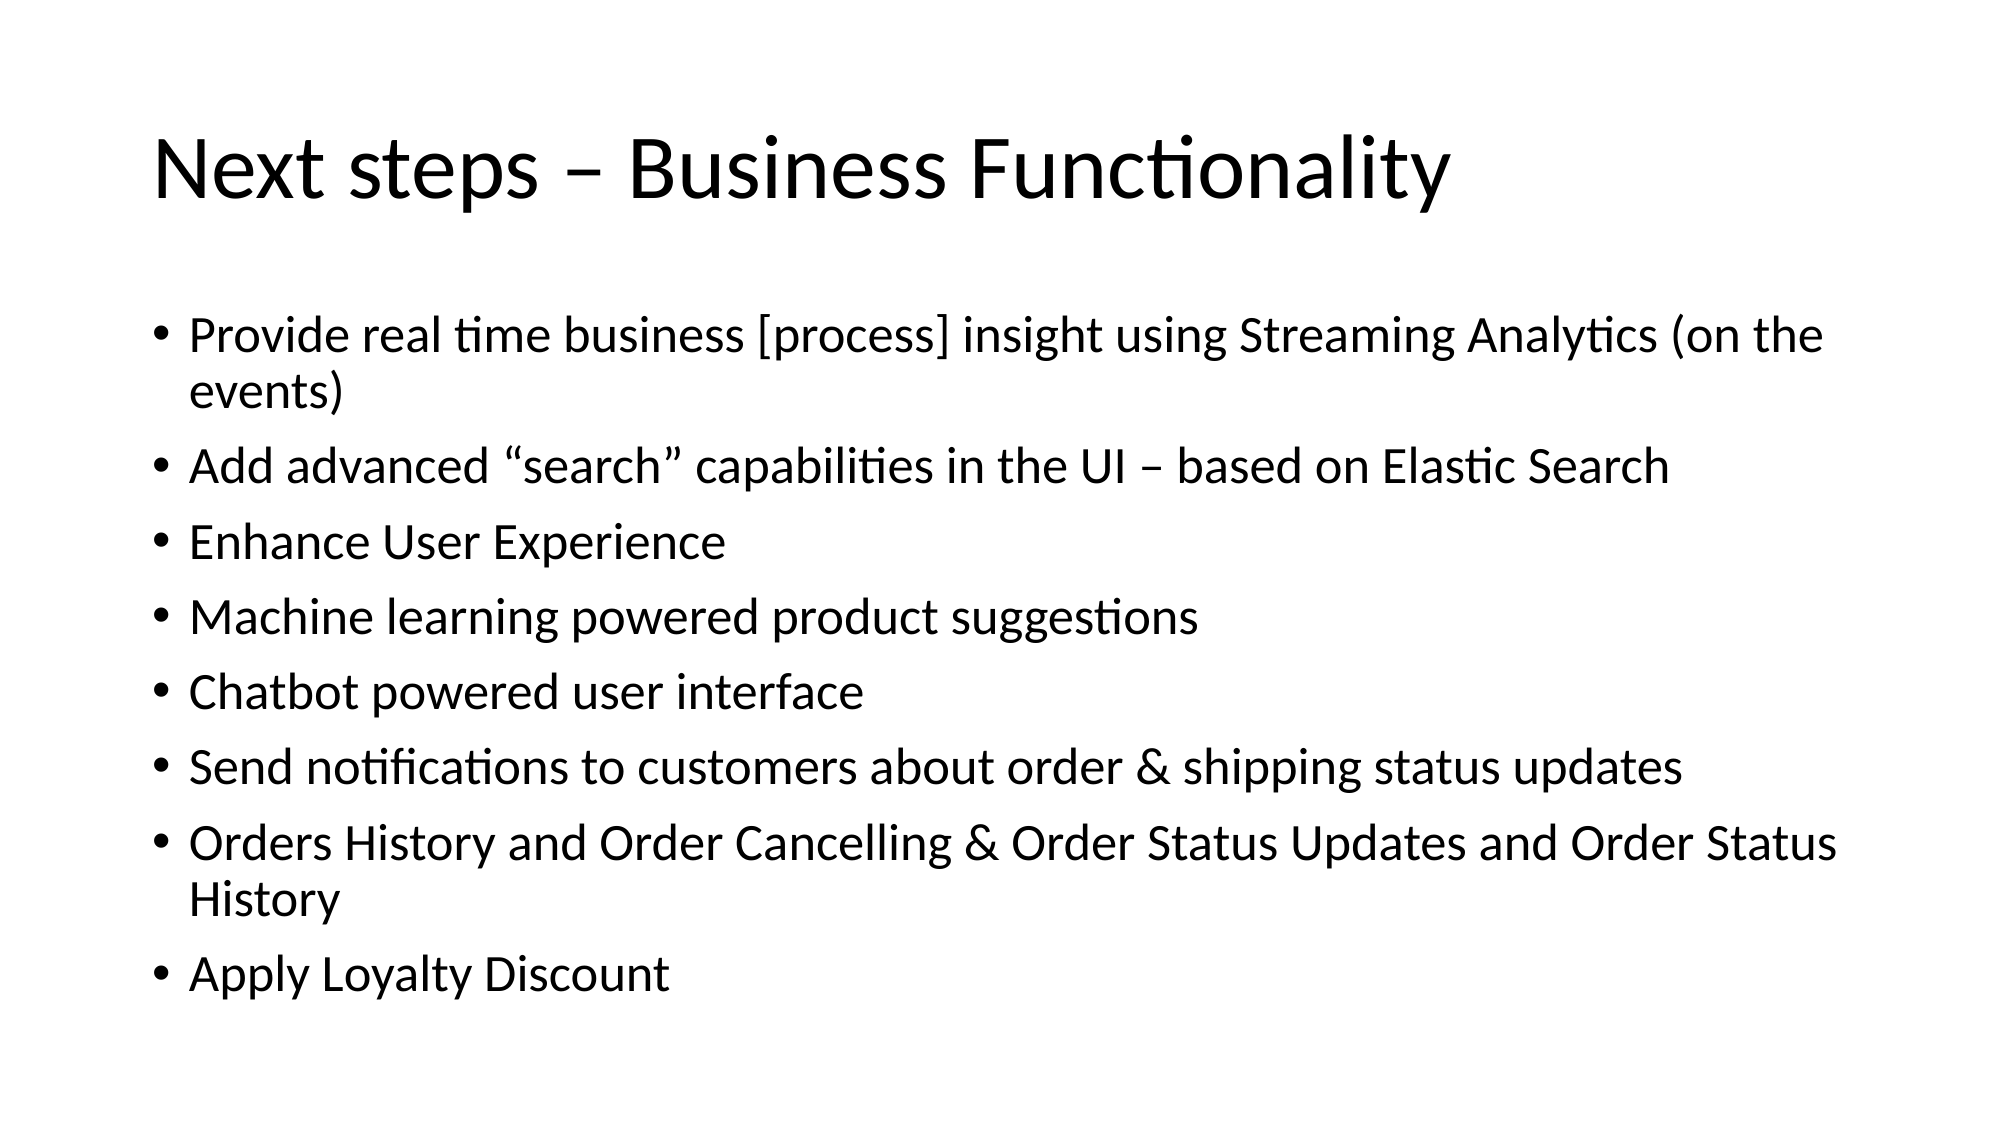

# Next steps – Business Functionality
Provide real time business [process] insight using Streaming Analytics (on the events)
Add advanced “search” capabilities in the UI – based on Elastic Search
Enhance User Experience
Machine learning powered product suggestions
Chatbot powered user interface
Send notifications to customers about order & shipping status updates
Orders History and Order Cancelling & Order Status Updates and Order Status History
Apply Loyalty Discount